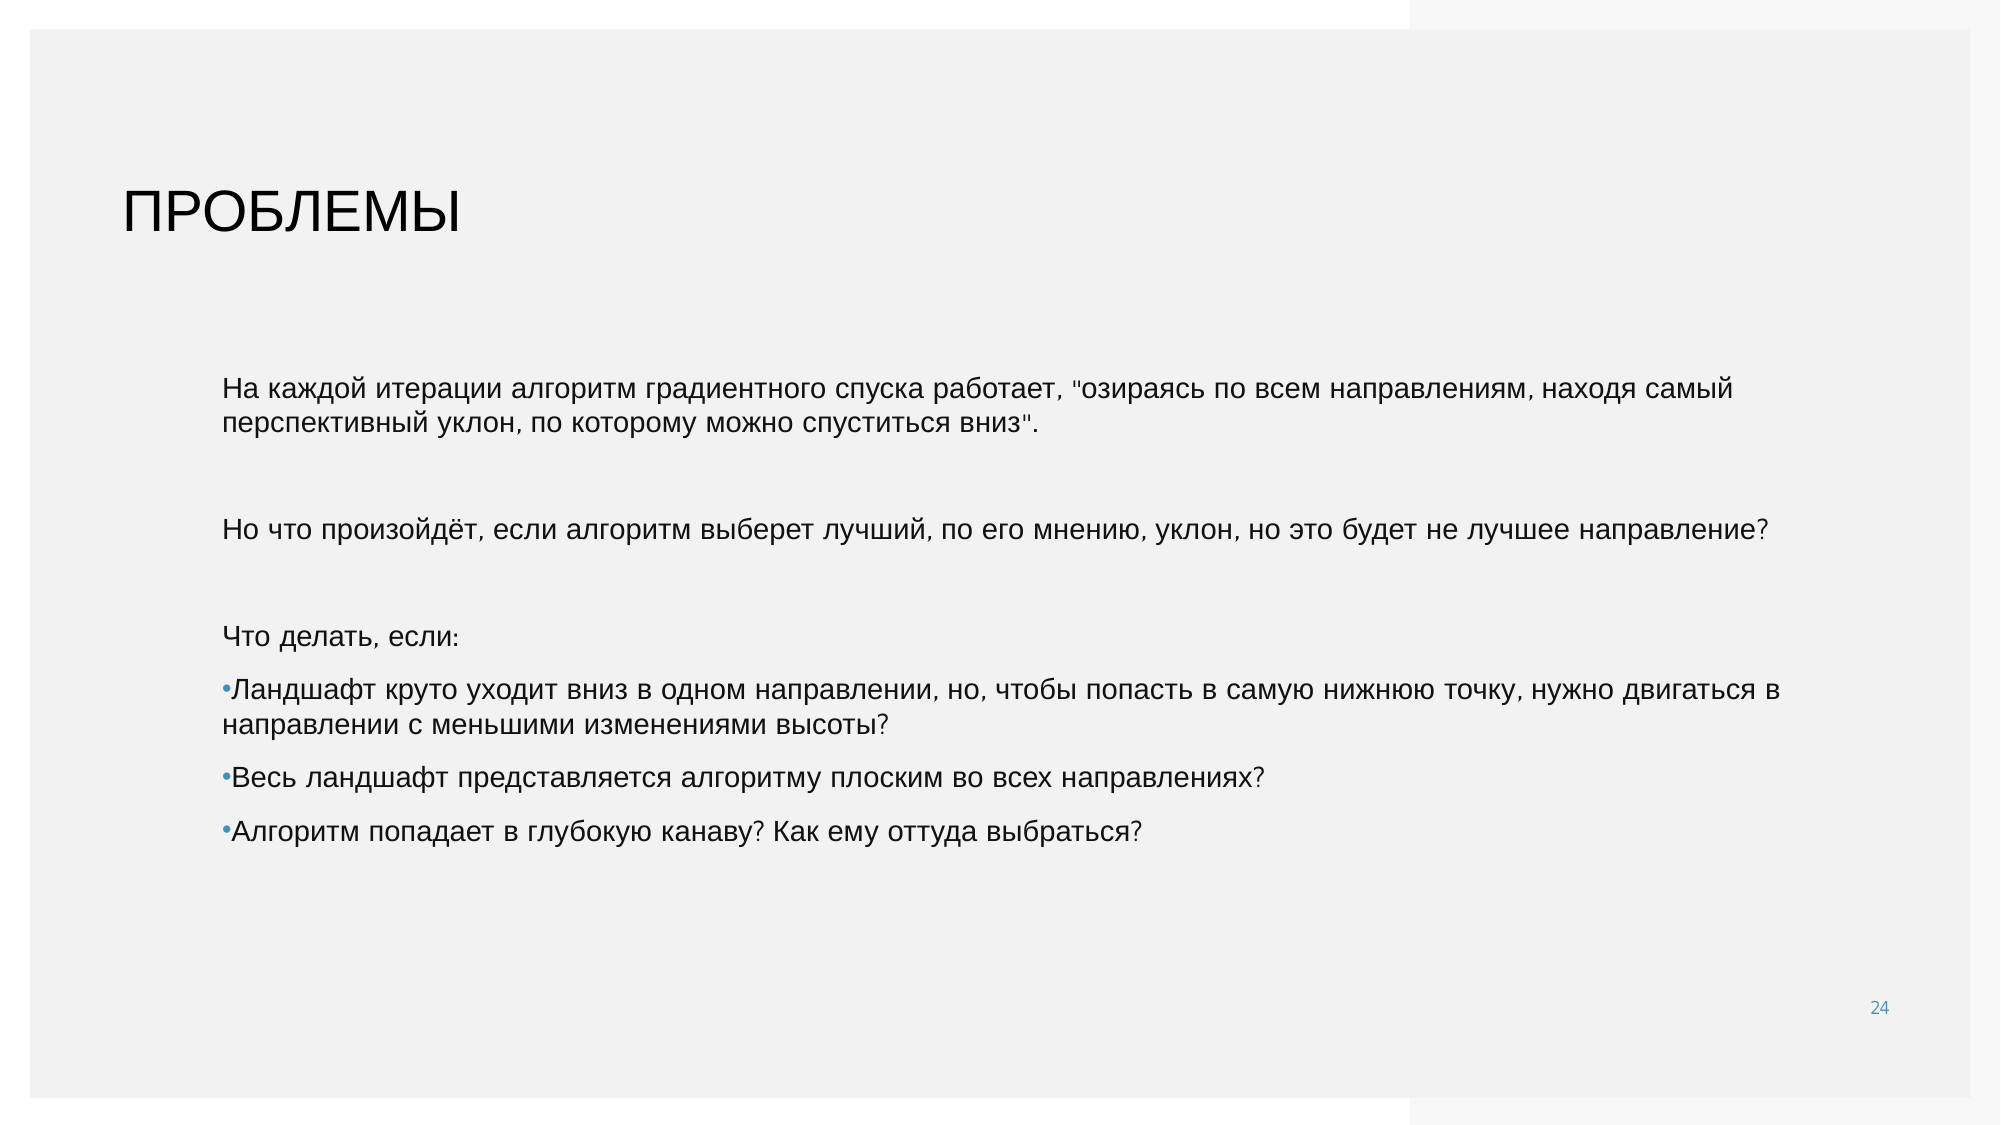

# проблемы
На каждой итерации алгоритм градиентного спуска работает, "озираясь по всем направлениям, находя самый перспективный уклон, по которому можно спуститься вниз".

Но что произойдёт, если алгоритм выберет лучший, по его мнению, уклон, но это будет не лучшее направление?

Что делать, если:
Ландшафт круто уходит вниз в одном направлении, но, чтобы попасть в самую нижнюю точку, нужно двигаться в направлении с меньшими изменениями высоты?
Весь ландшафт представляется алгоритму плоским во всех направлениях?
Алгоритм попадает в глубокую канаву? Как ему оттуда выбраться?

24